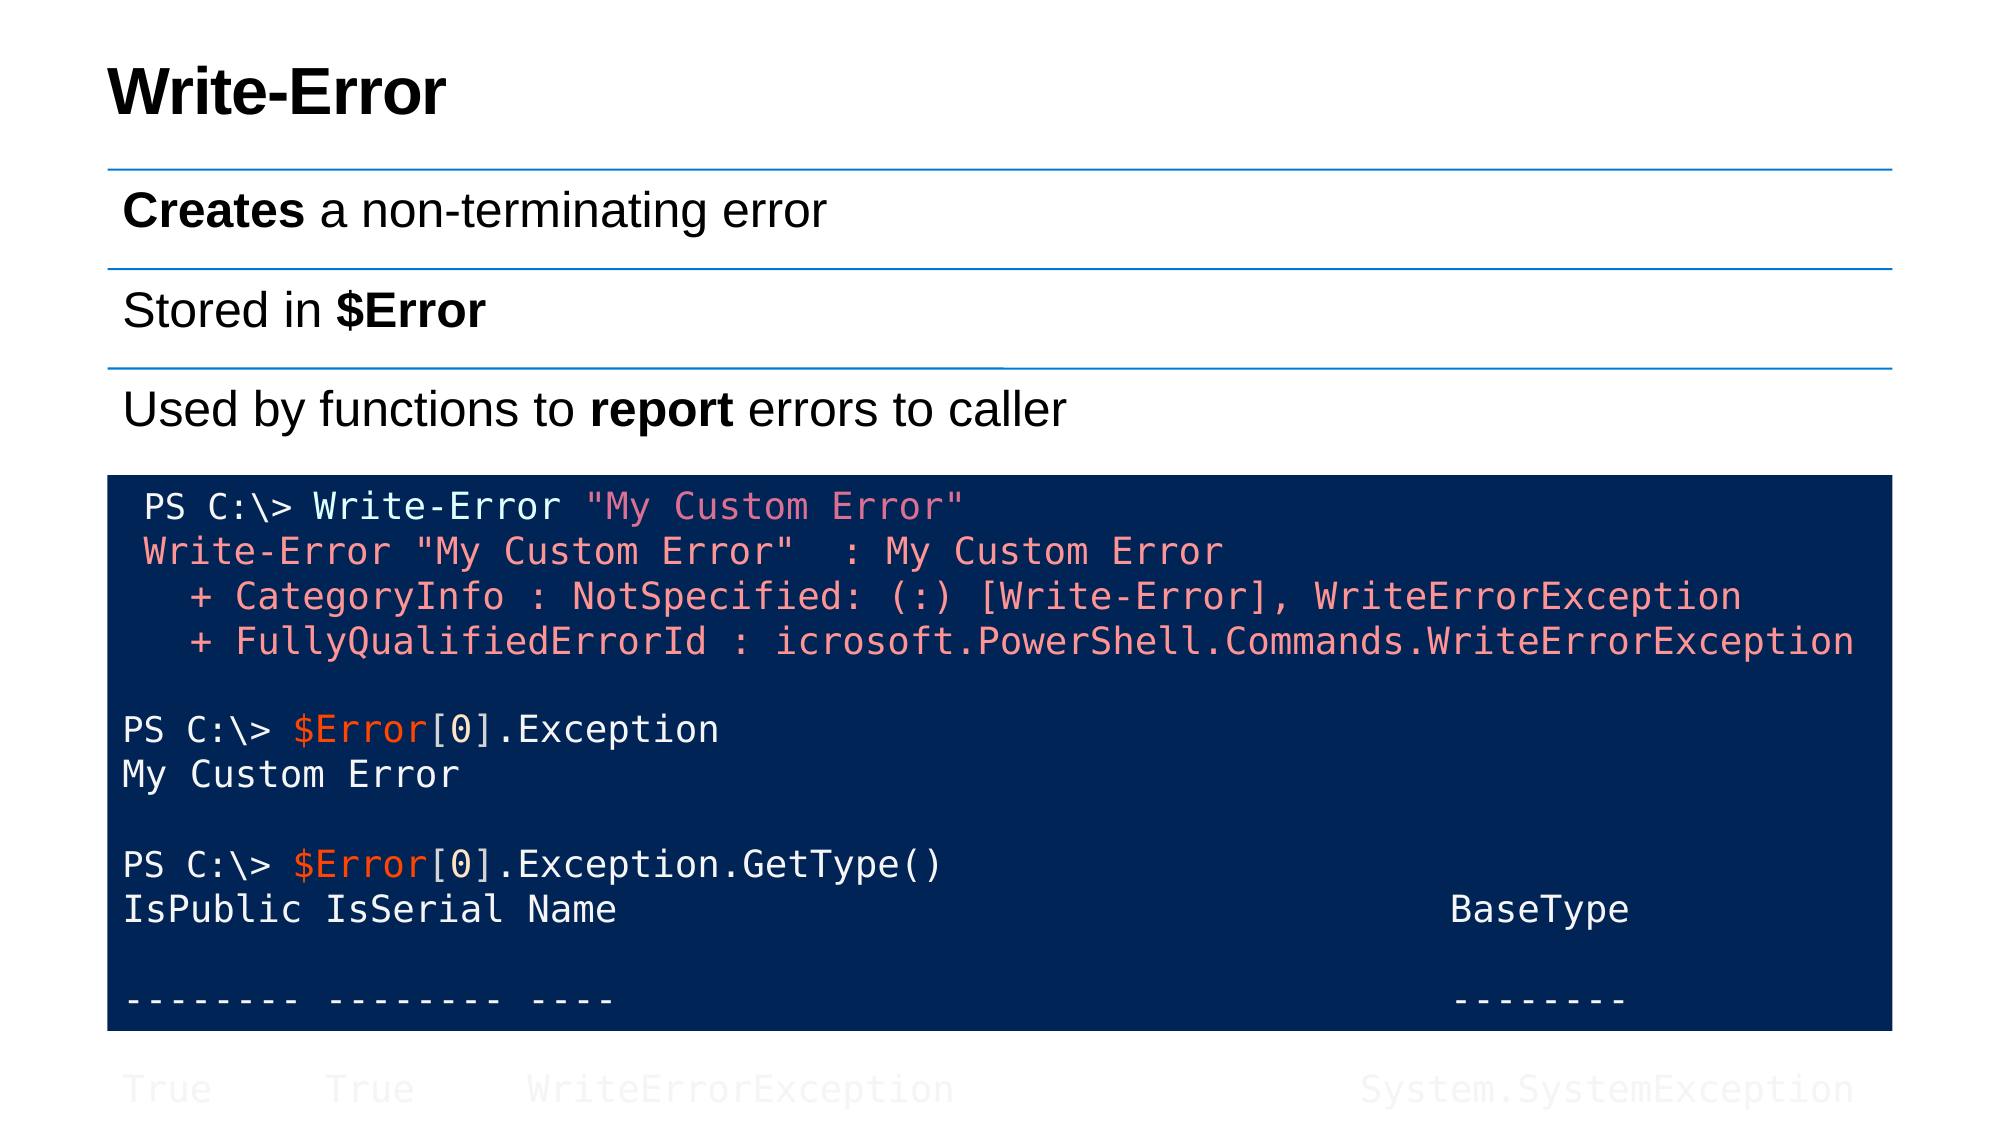

# Write-Error
Creates a non-terminating error
Stored in $Error
Used by functions to report errors to caller
 PS C:\> Write-Error "My Custom Error"
 Write-Error "My Custom Error"  : My Custom Error
   + CategoryInfo : NotSpecified: (:) [Write-Error], WriteErrorException
   + FullyQualifiedErrorId : icrosoft.PowerShell.Commands.WriteErrorException

PS C:\> $Error[0].Exception
My Custom Error

PS C:\> $Error[0].Exception.GetType()
IsPublic IsSerial Name                                     BaseType
-------- -------- ----                                     --------
True     True     WriteErrorException                  System.SystemException